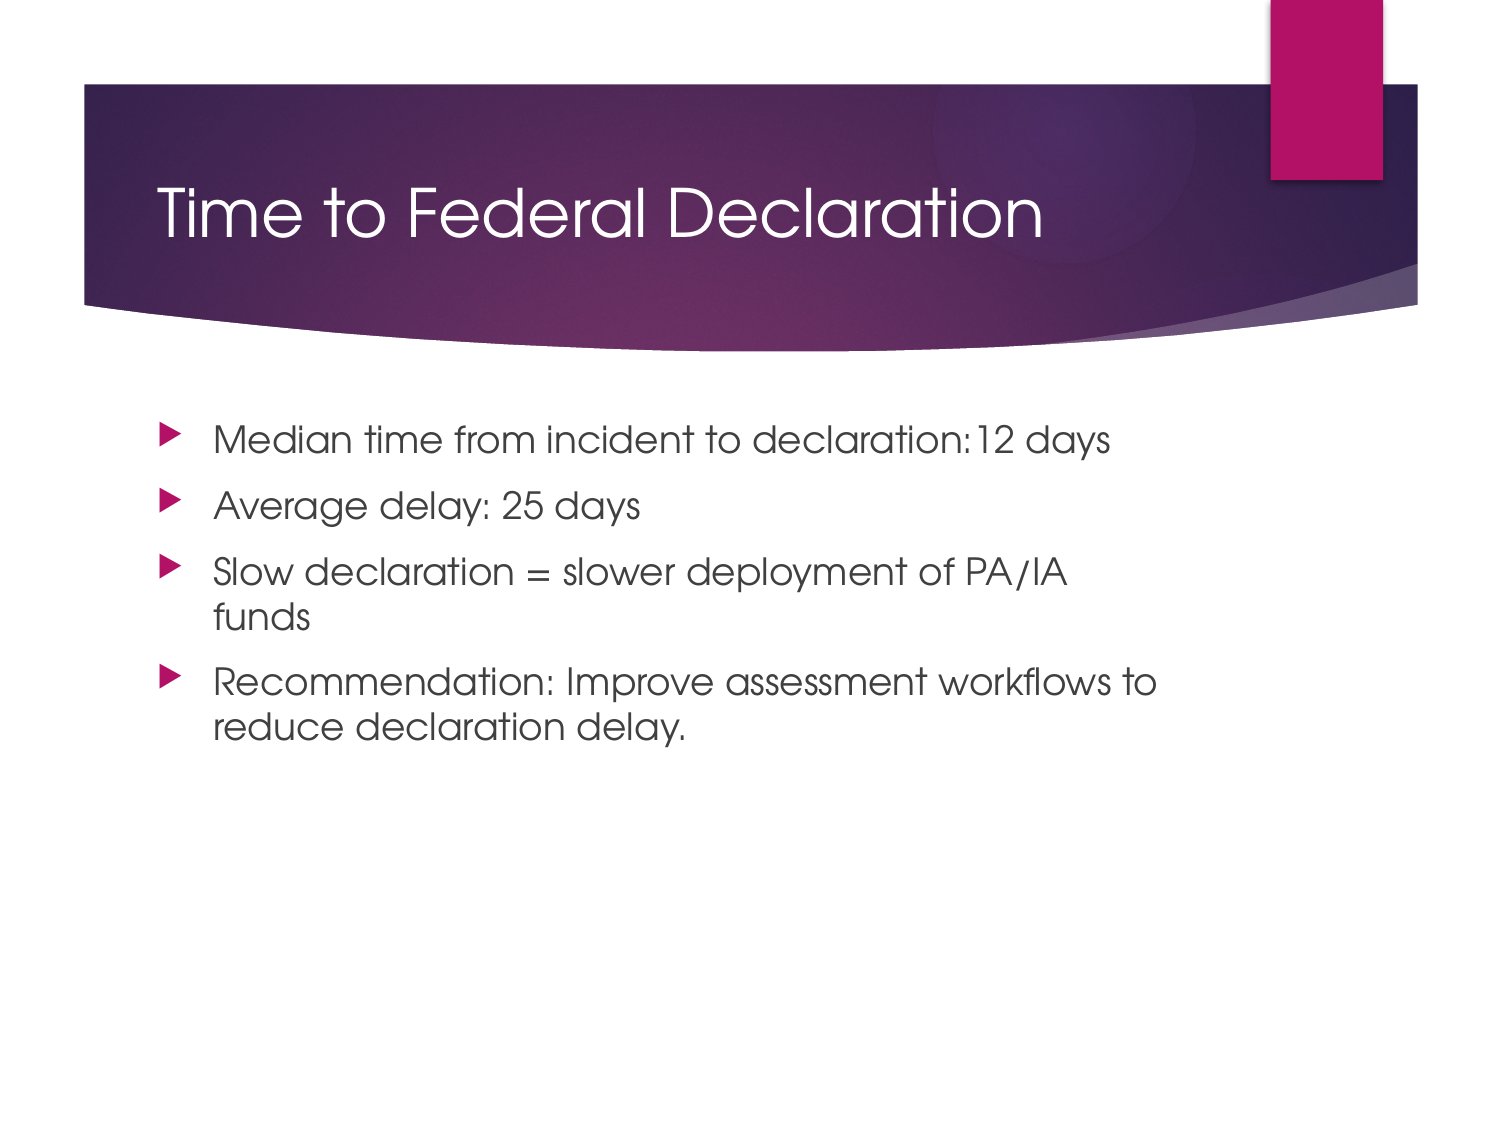

# Time to Federal Declaration
Median time from incident to declaration:12 days
Average delay: 25 days
Slow declaration = slower deployment of PA/IA funds
Recommendation: Improve assessment workflows to reduce declaration delay.